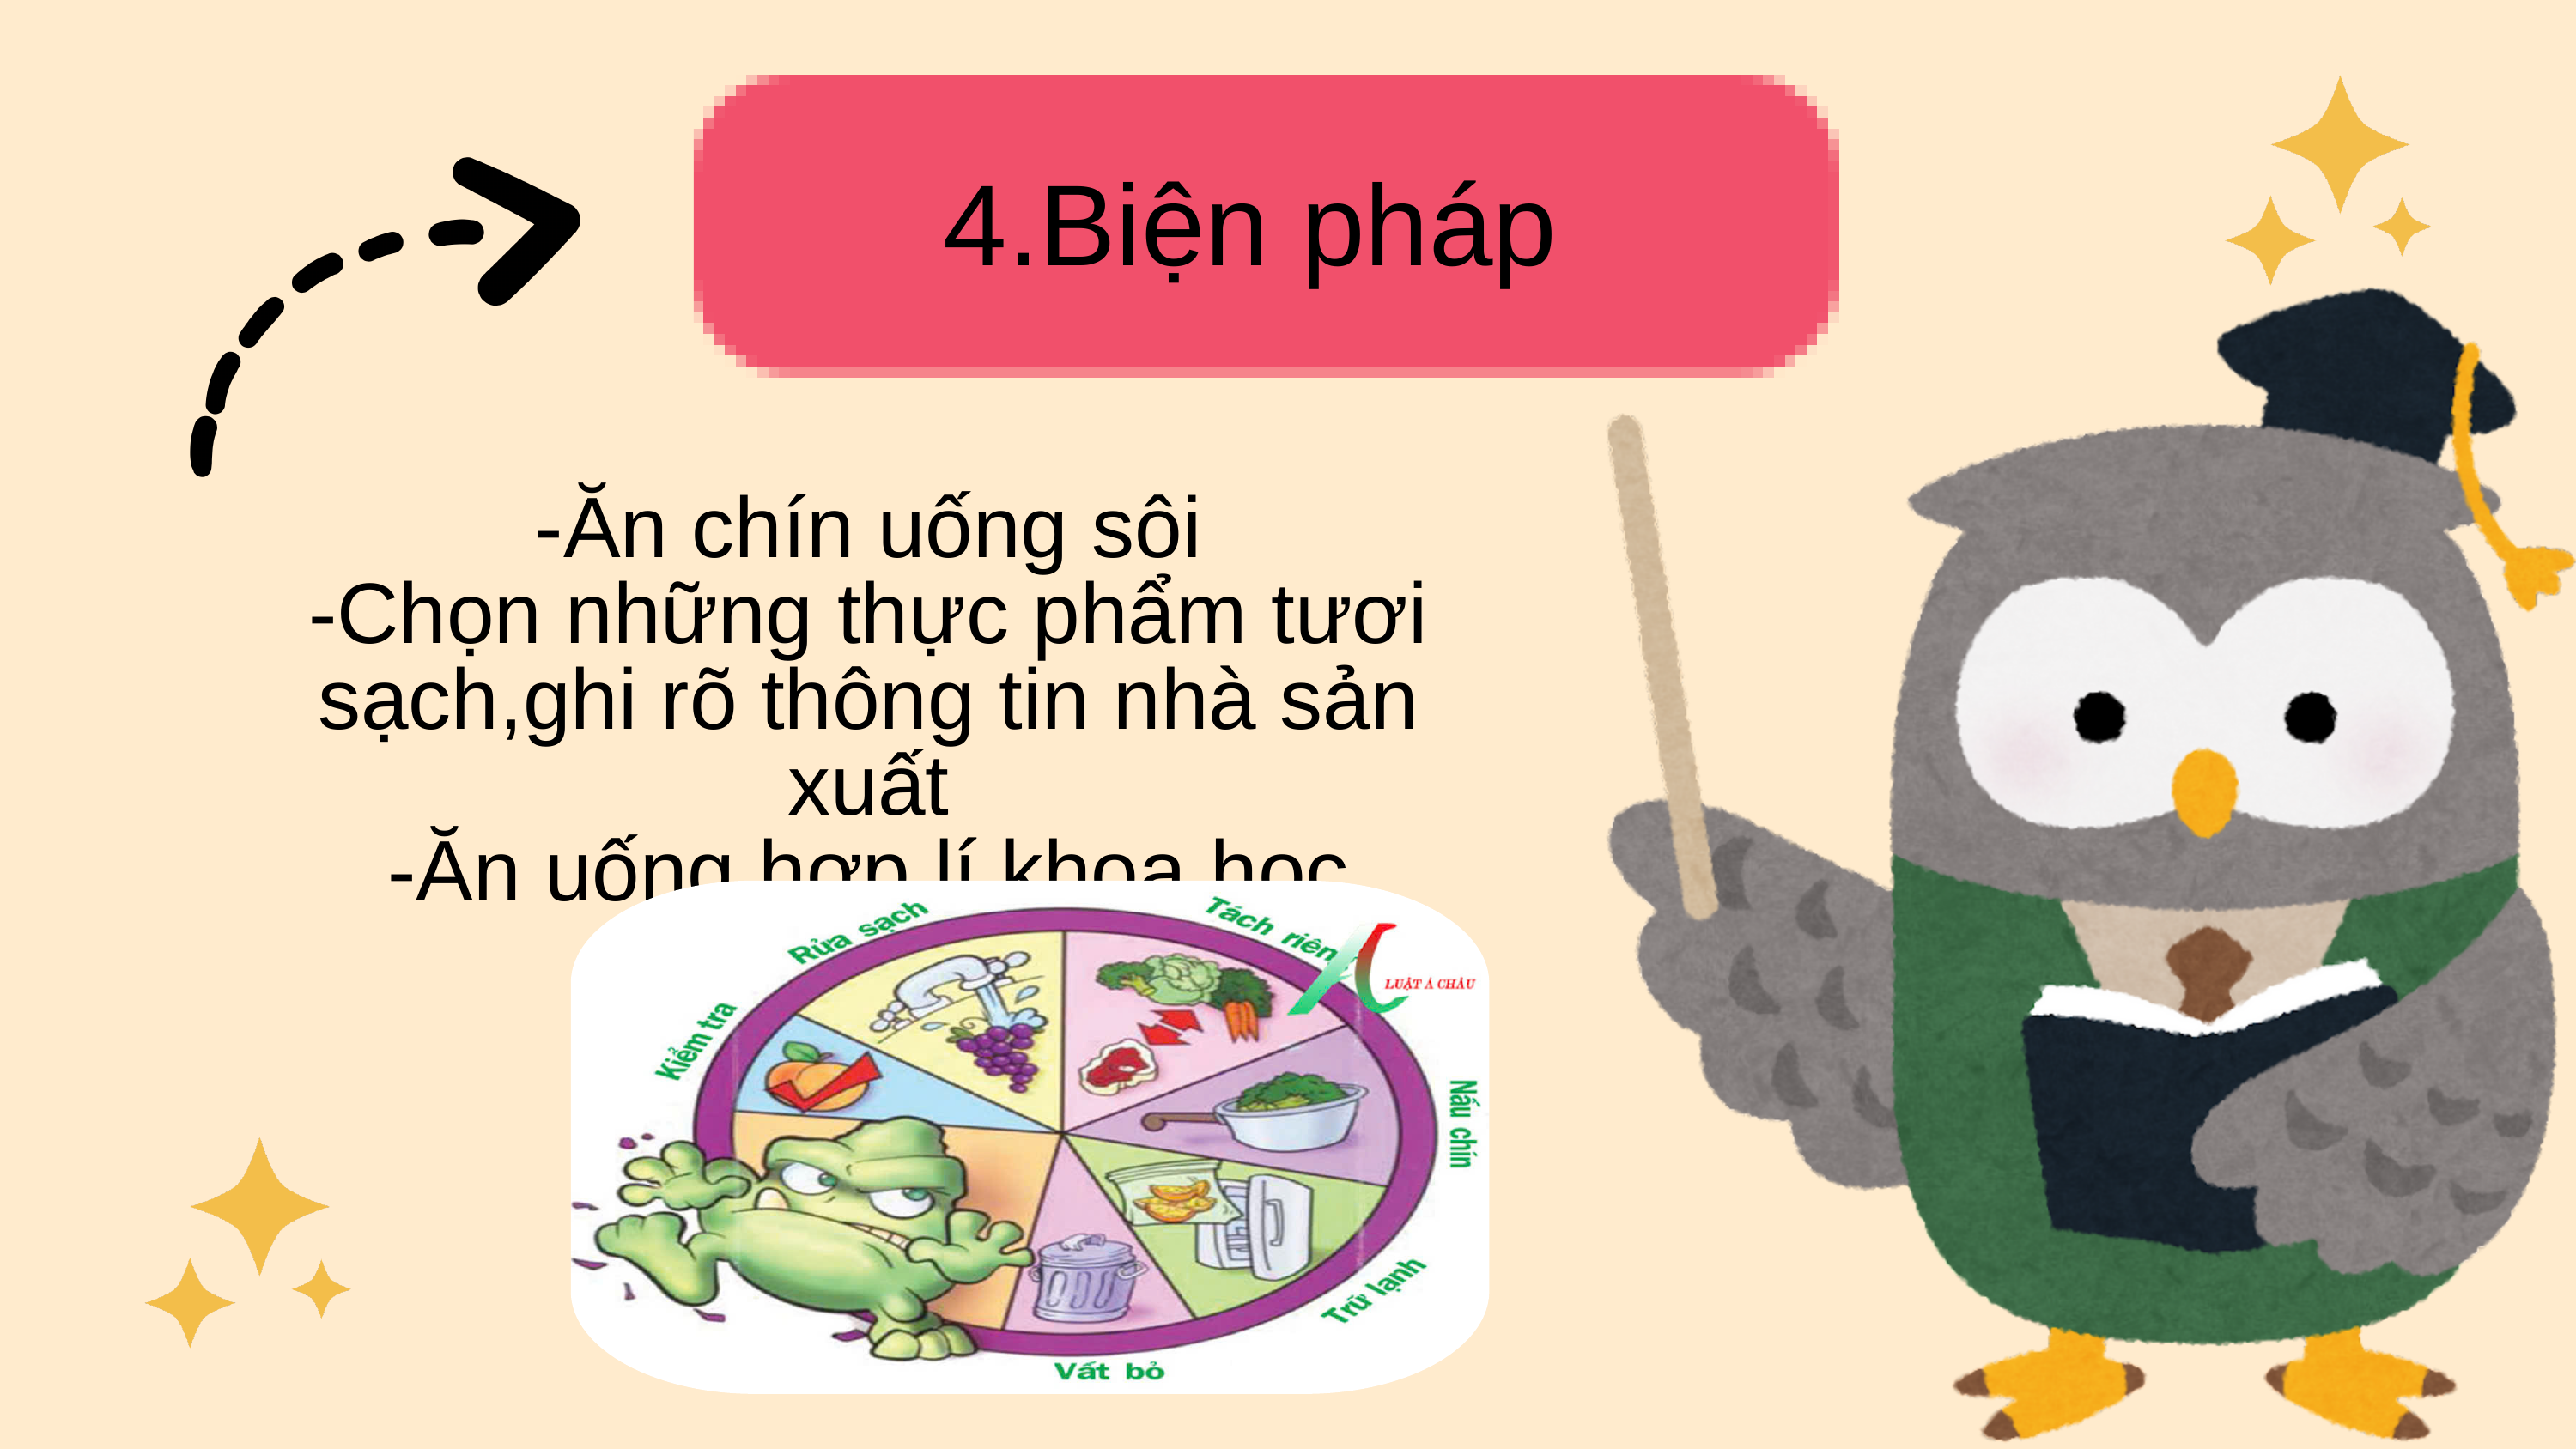

4.Biện pháp

-Ăn chín uống sôi
-Chọn những thực phẩm tươi sạch,ghi rõ thông tin nhà sản xuất
-Ăn uống hợp lí,khoa học